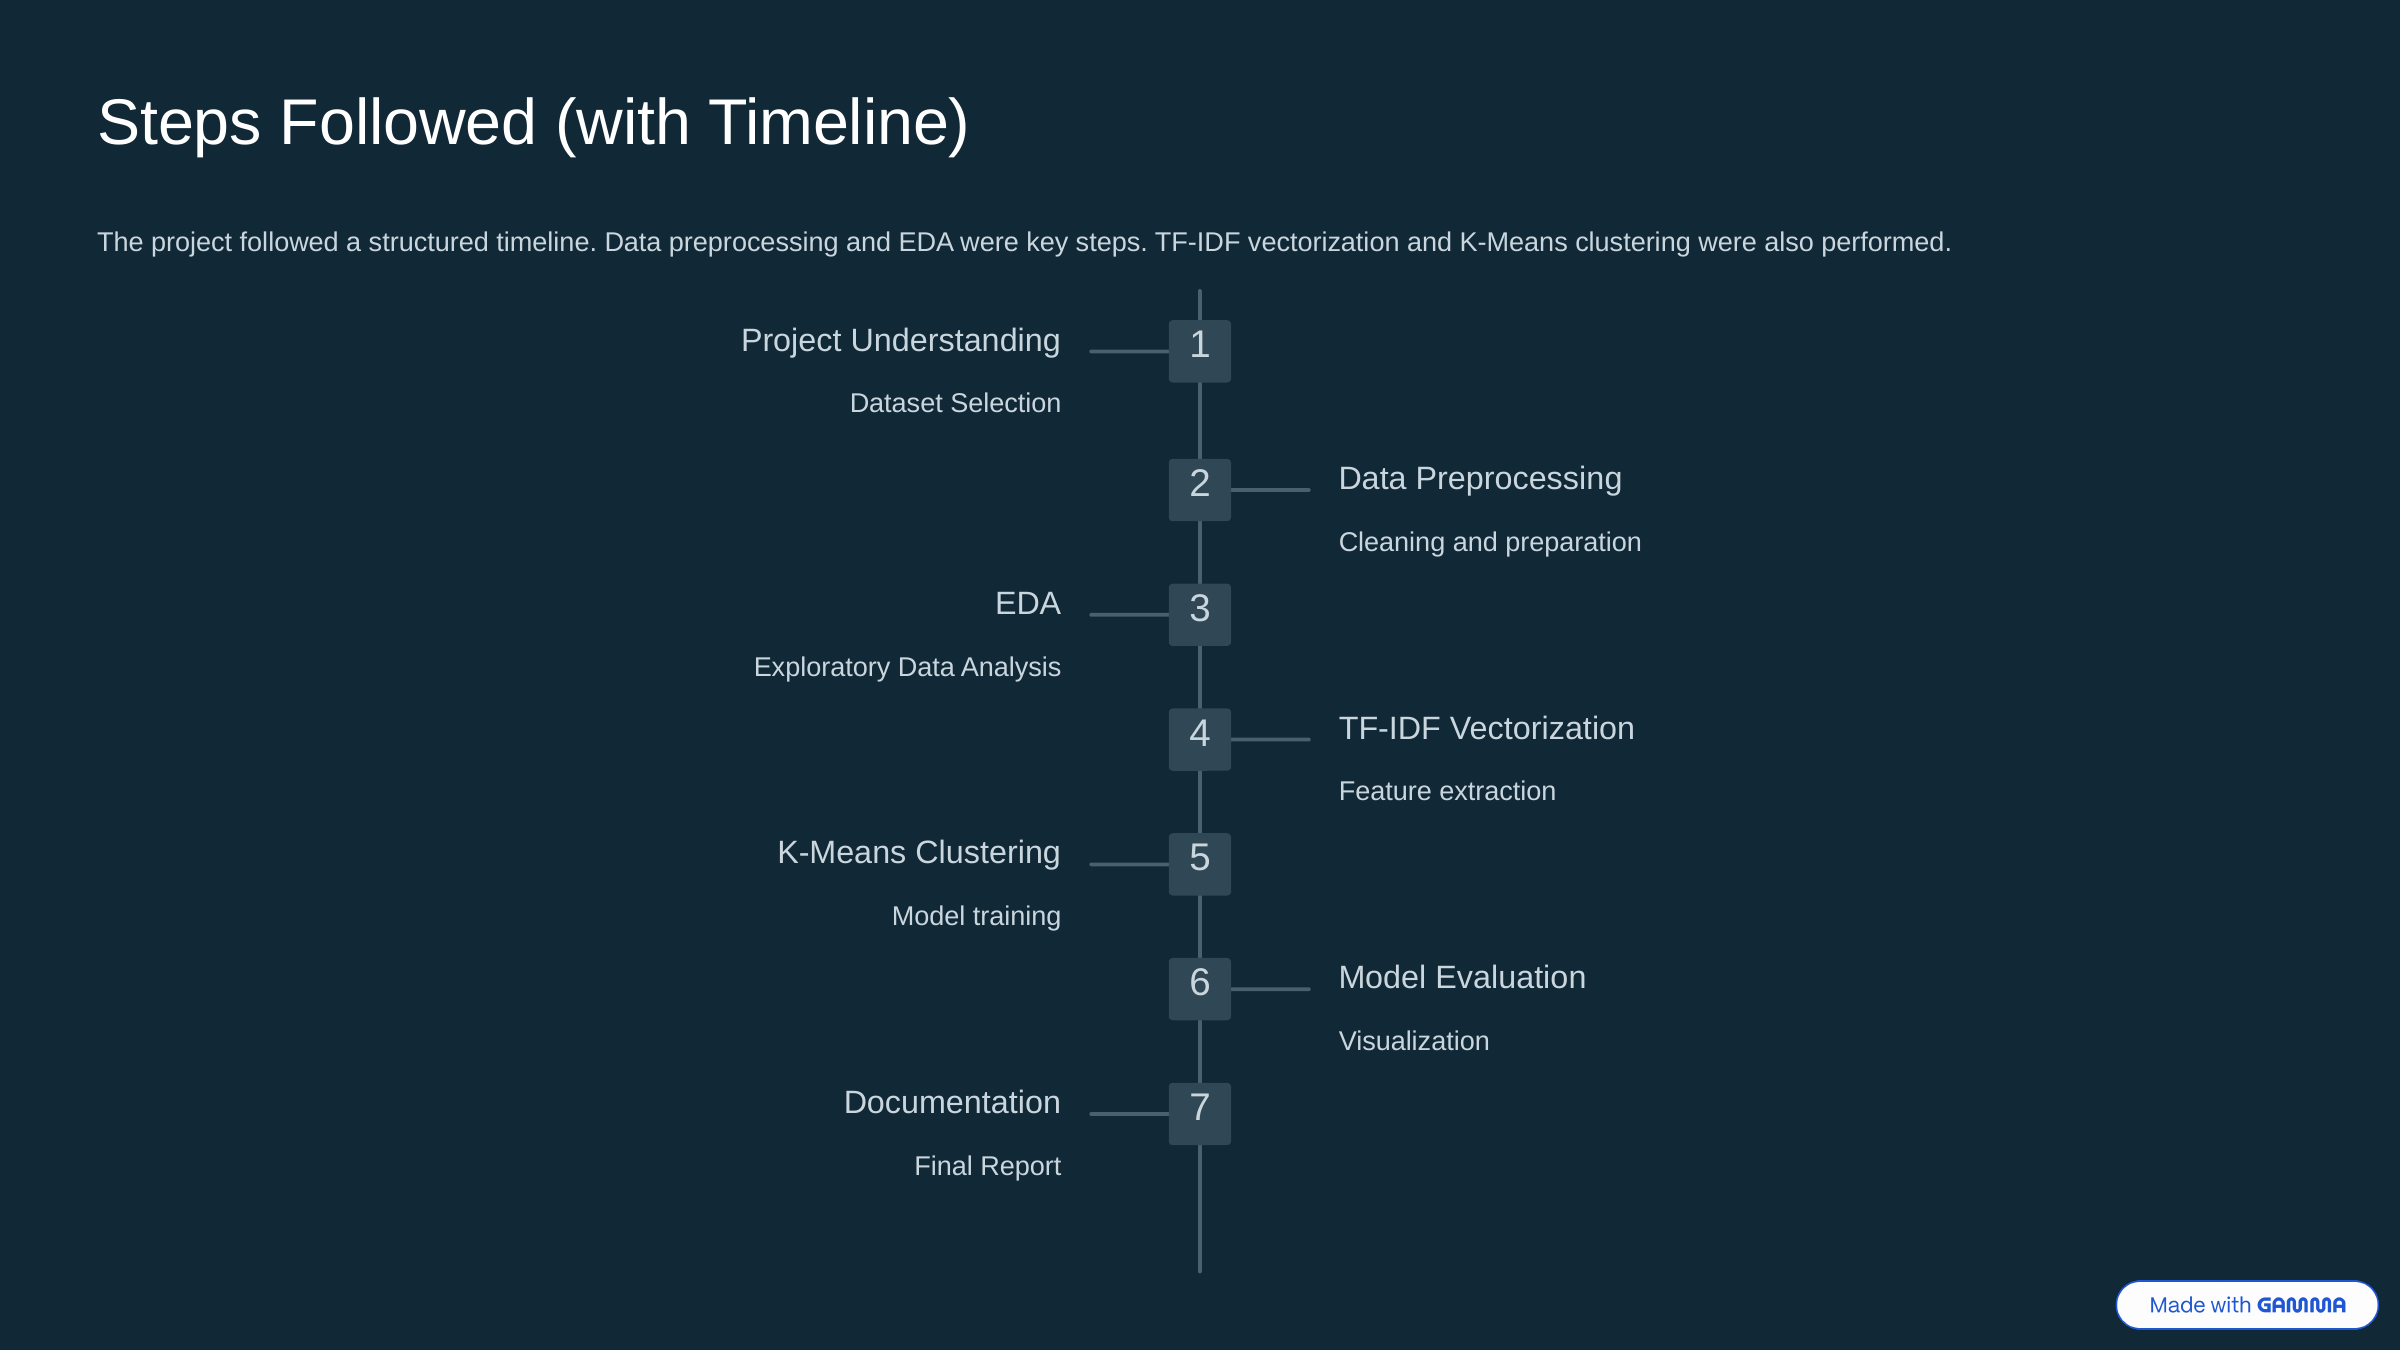

Steps Followed (with Timeline)
The project followed a structured timeline. Data preprocessing and EDA were key steps. TF-IDF vectorization and K-Means clustering were also performed.

Project Understanding

1

Dataset Selection
Data Preprocessing

2

Cleaning and preparation
EDA

3

Exploratory Data Analysis
TF-IDF Vectorization

4

Feature extraction
K-Means Clustering

5

Model training
Model Evaluation

6

Visualization
Documentation

7

Final Report